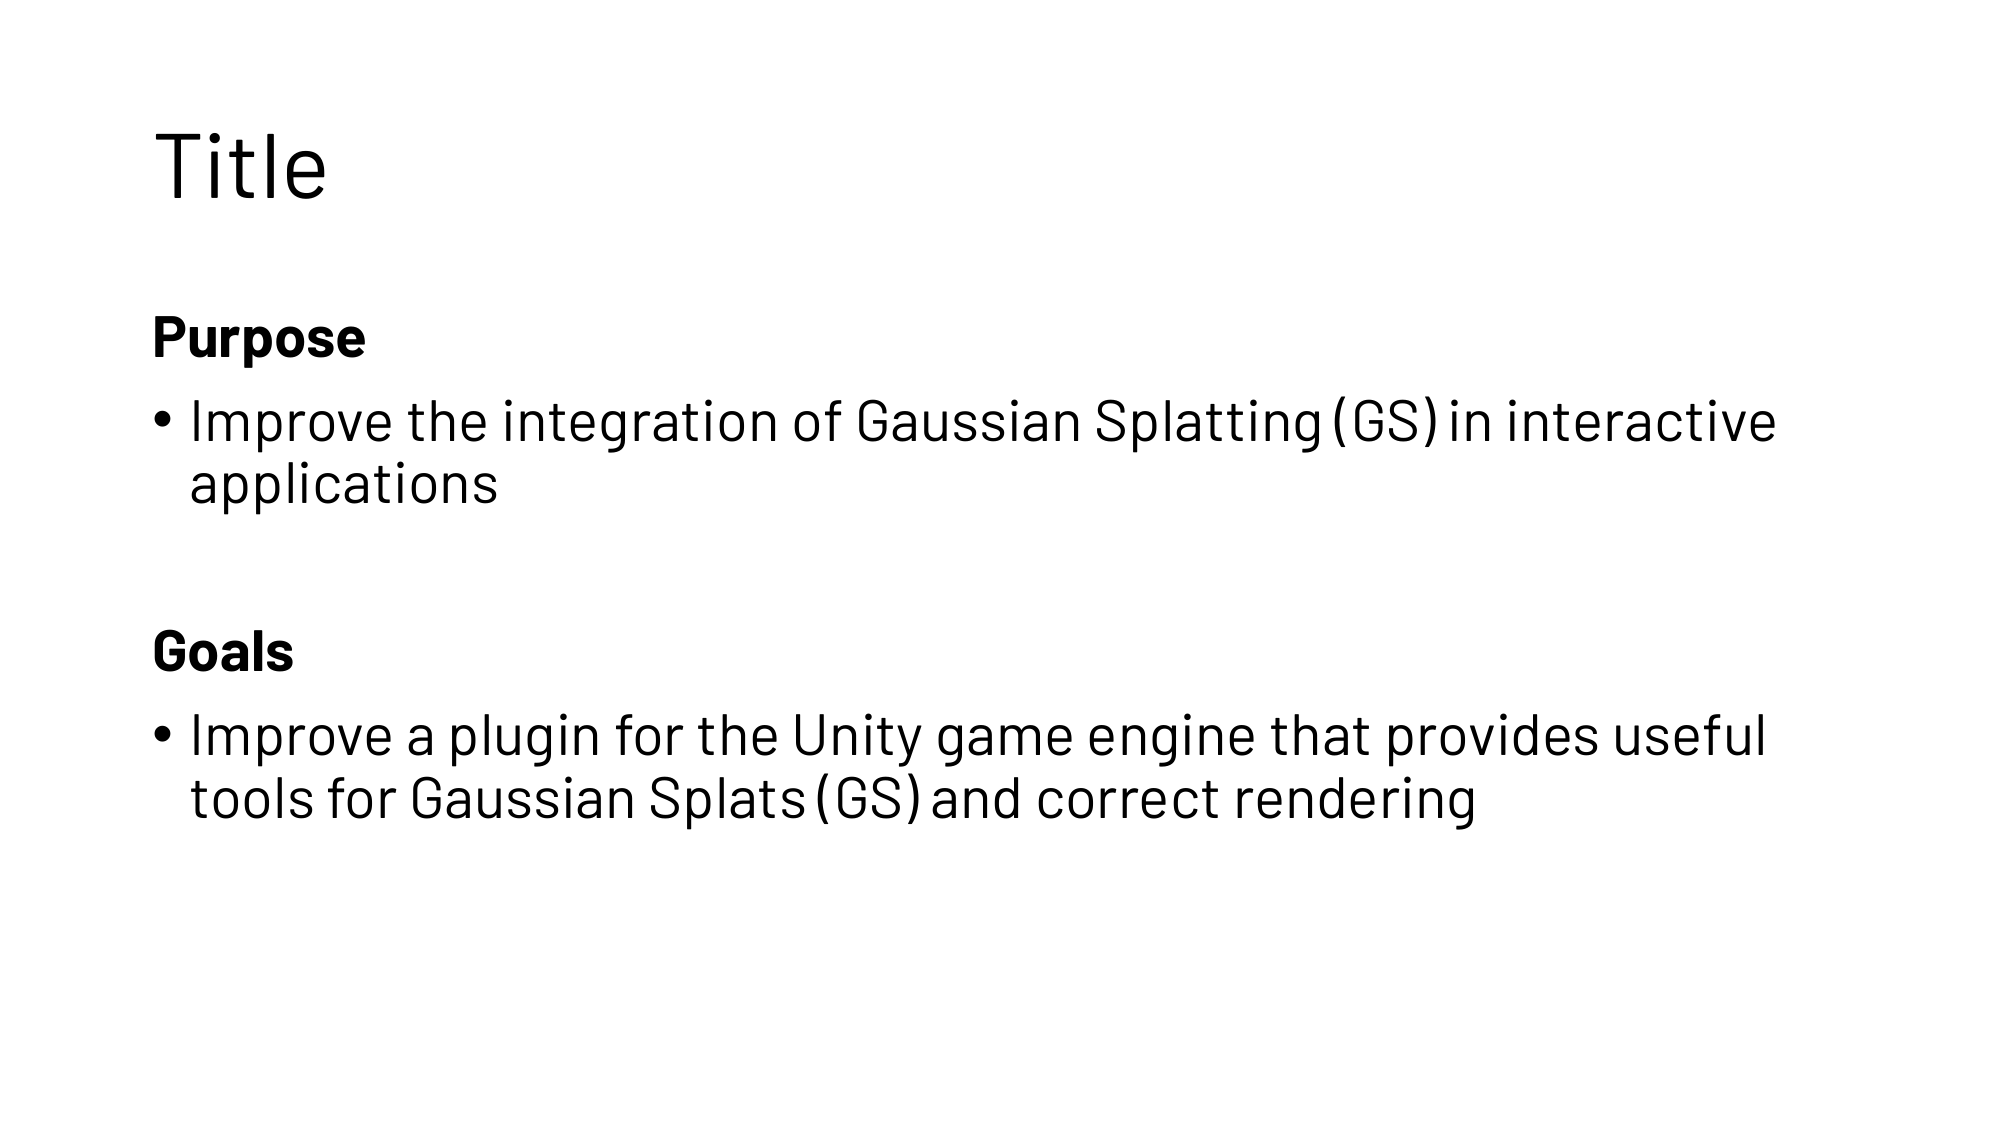

# Title
Purpose
Improve the integration of Gaussian Splatting (GS) in interactive applications

Goals
Improve a plugin for the Unity game engine that provides useful tools for Gaussian Splats (GS) and correct rendering